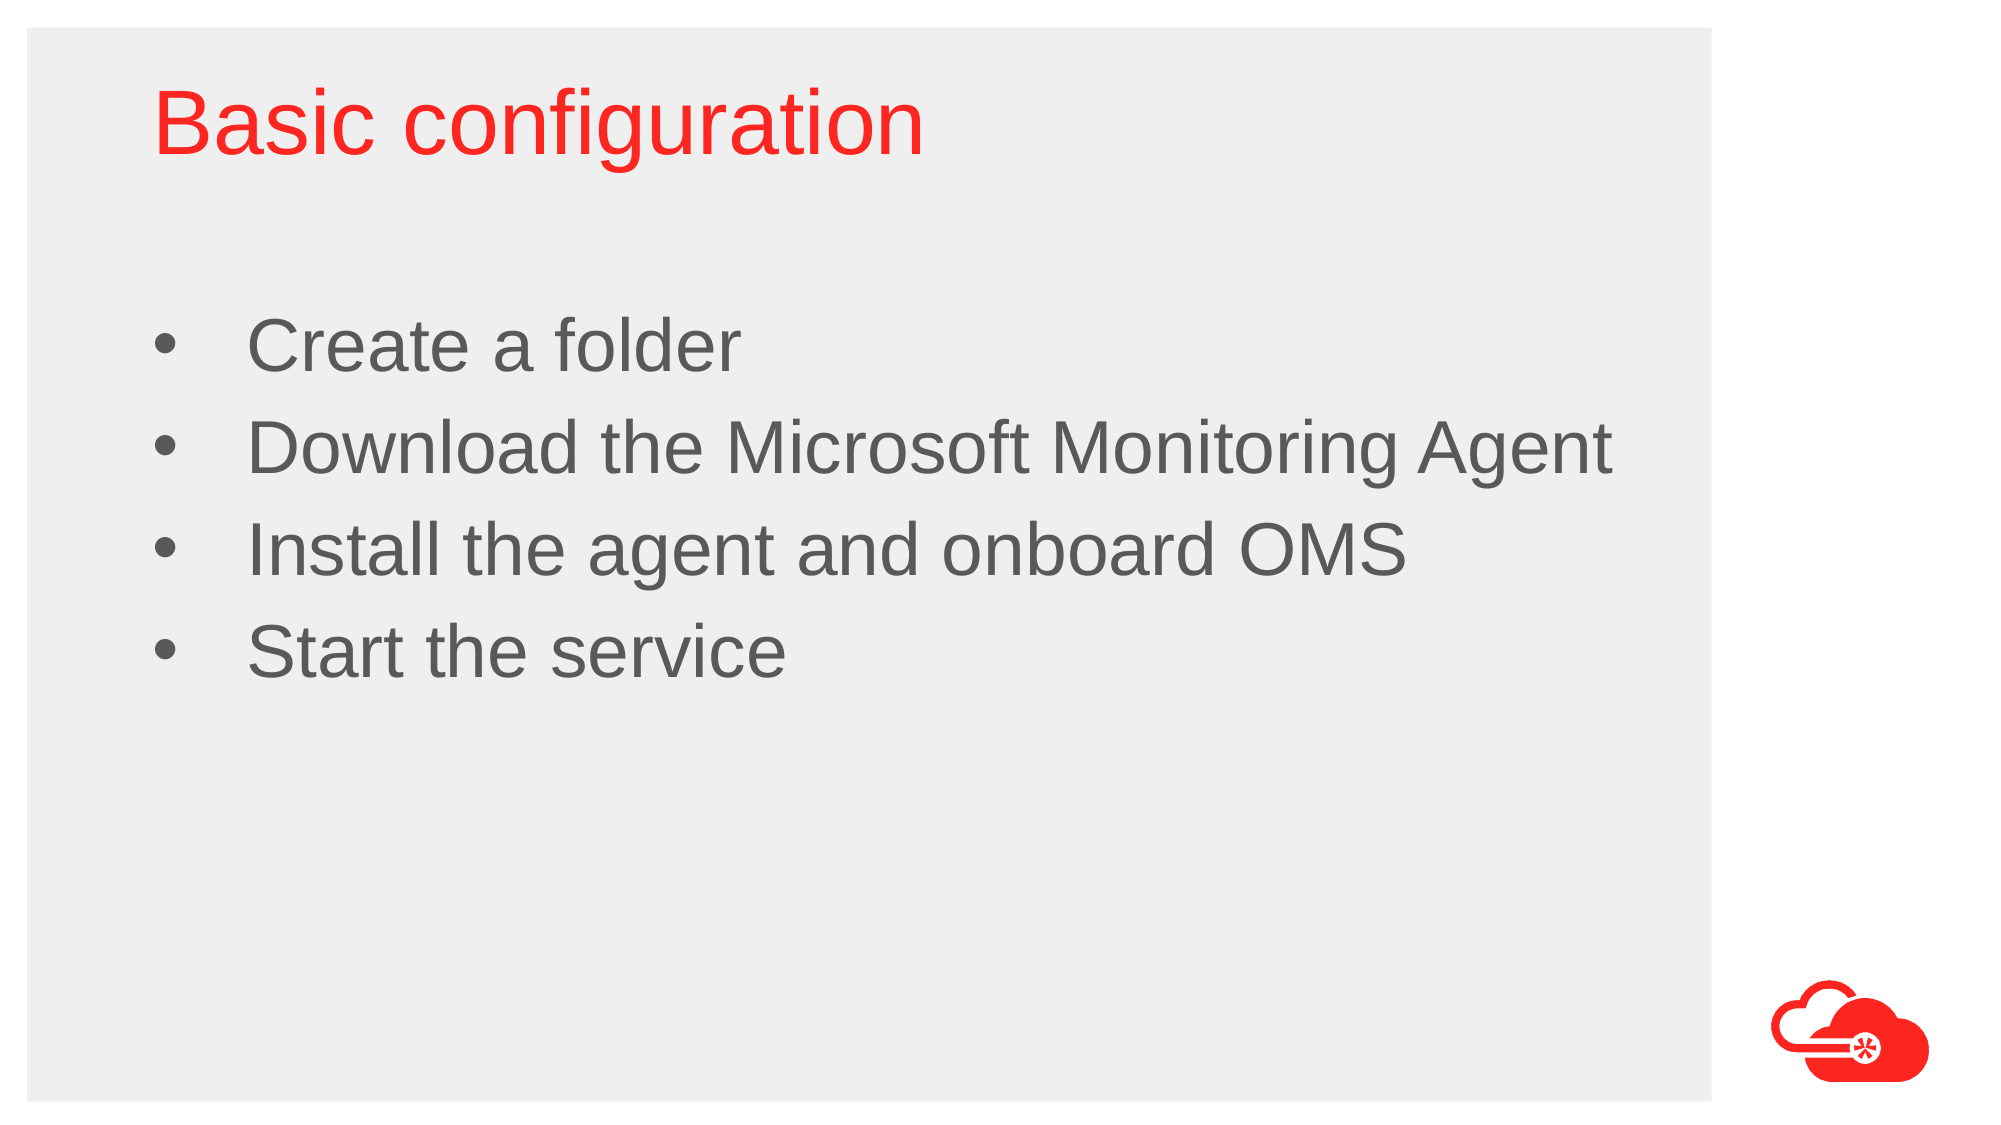

# Basic configuration

Create a folder
Download the Microsoft Monitoring Agent
Install the agent and onboard OMS
Start the service